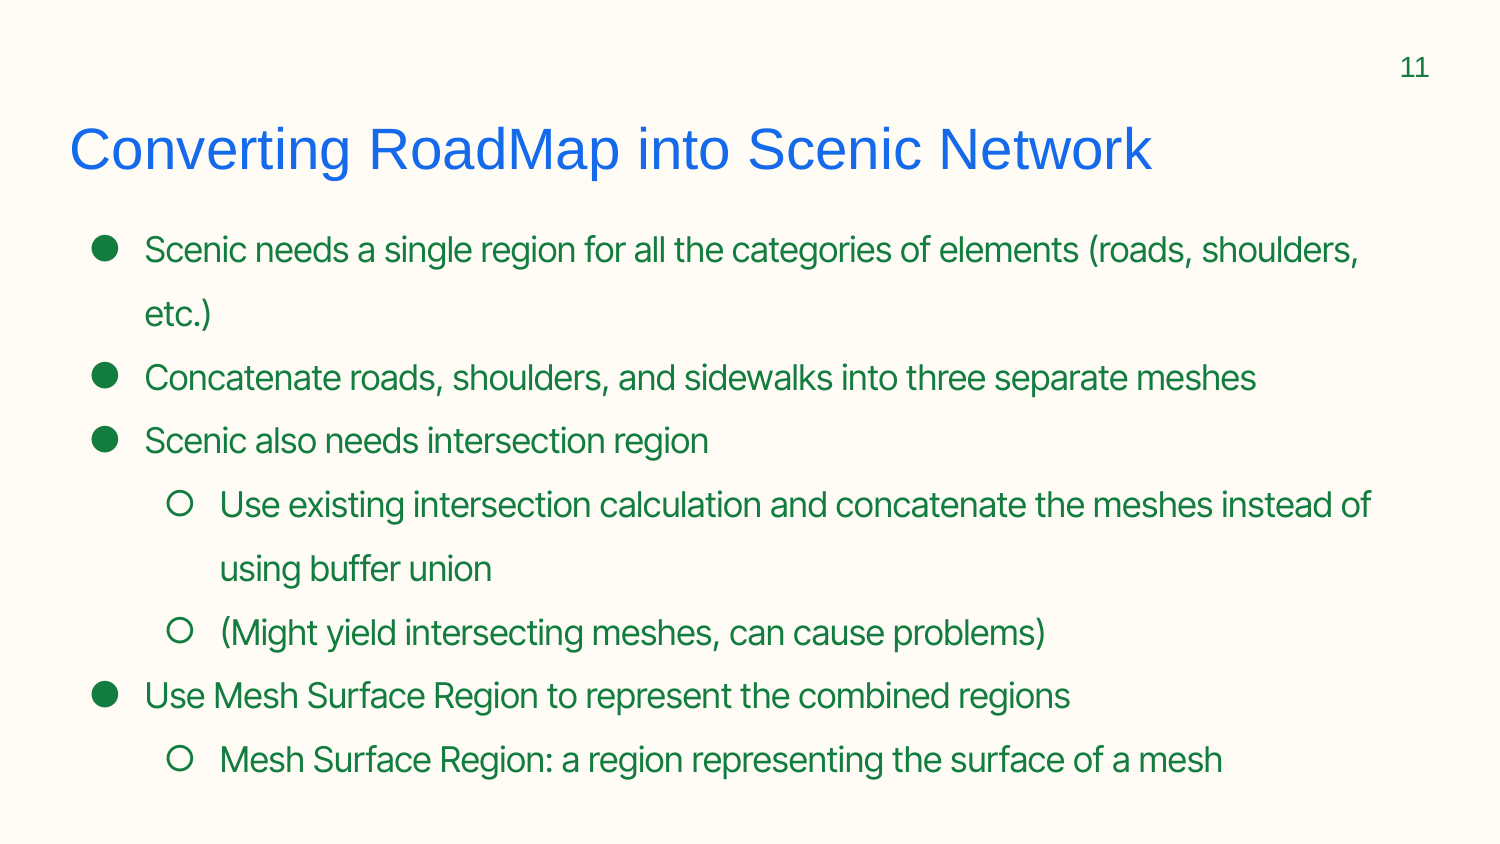

11
# Converting RoadMap into Scenic Network

Scenic needs a single region for all the categories of elements (roads, shoulders, etc.)
Concatenate roads, shoulders, and sidewalks into three separate meshes
Scenic also needs intersection region
Use existing intersection calculation and concatenate the meshes instead of using buffer union
(Might yield intersecting meshes, can cause problems)
Use Mesh Surface Region to represent the combined regions
Mesh Surface Region: a region representing the surface of a mesh